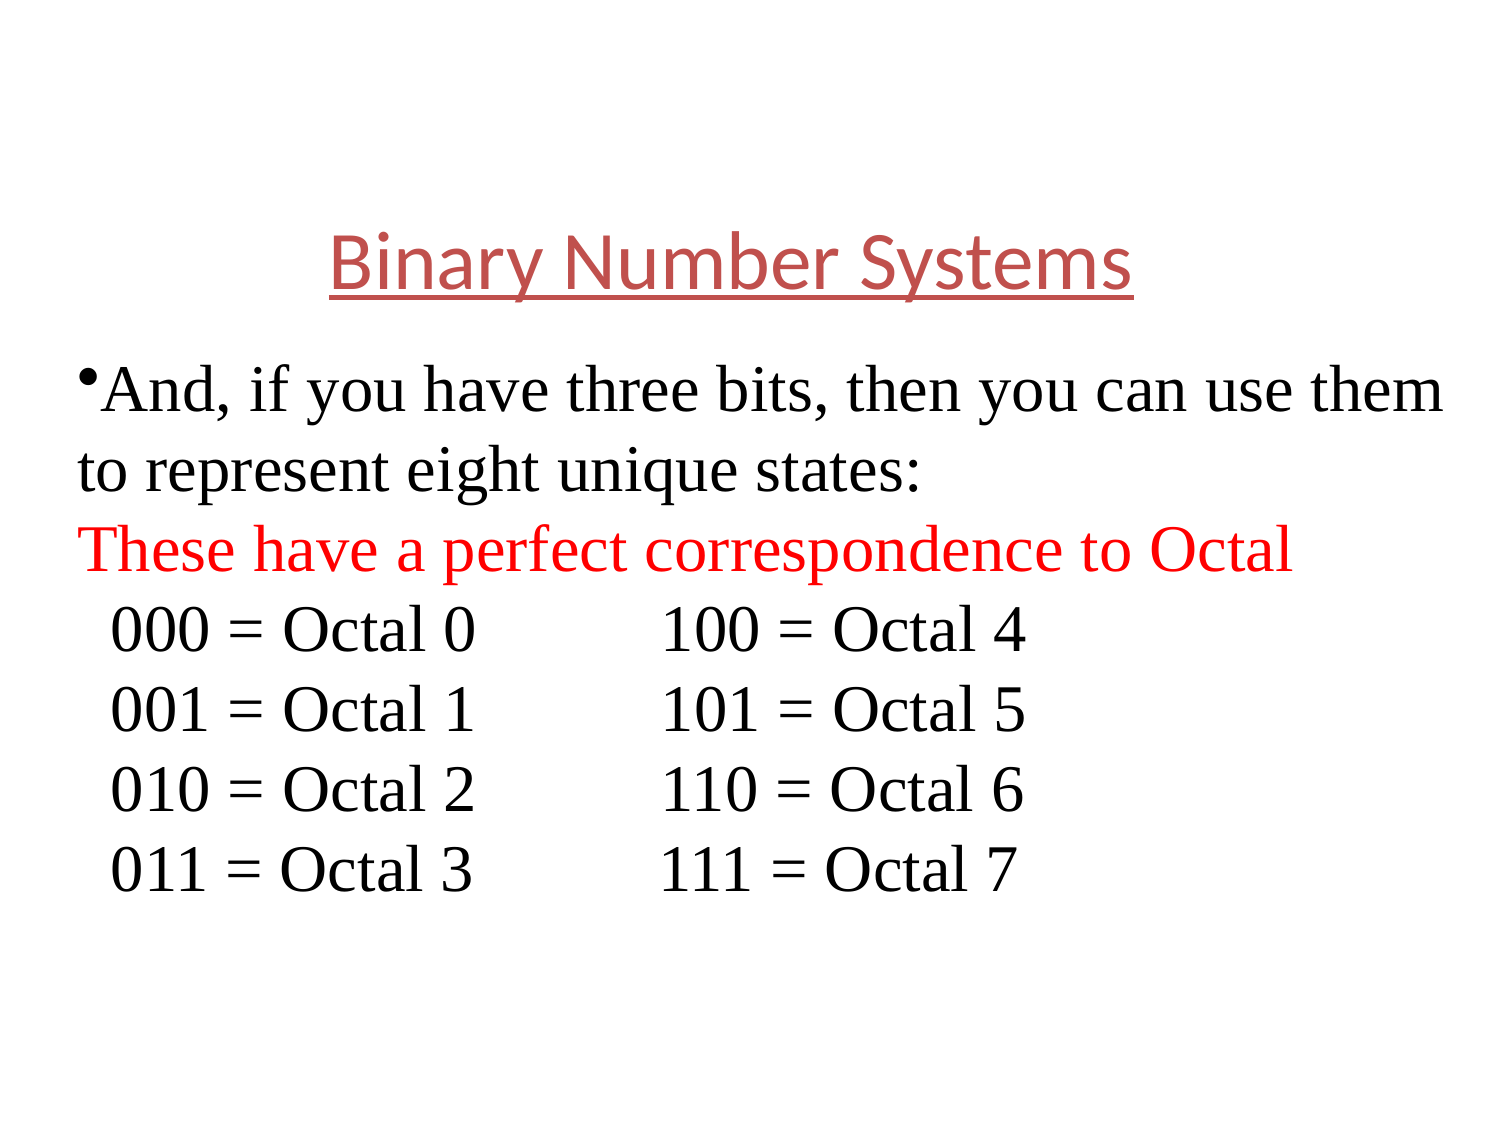

Binary Number Systems
And, if you have three bits, then you can use them to represent eight unique states:
These have a perfect correspondence to Octal
  000 = Octal 0           100 = Octal 4
  001 = Octal 1           101 = Octal 5
  010 = Octal 2           110 = Octal 6
  011 = Octal 3           111 = Octal 7